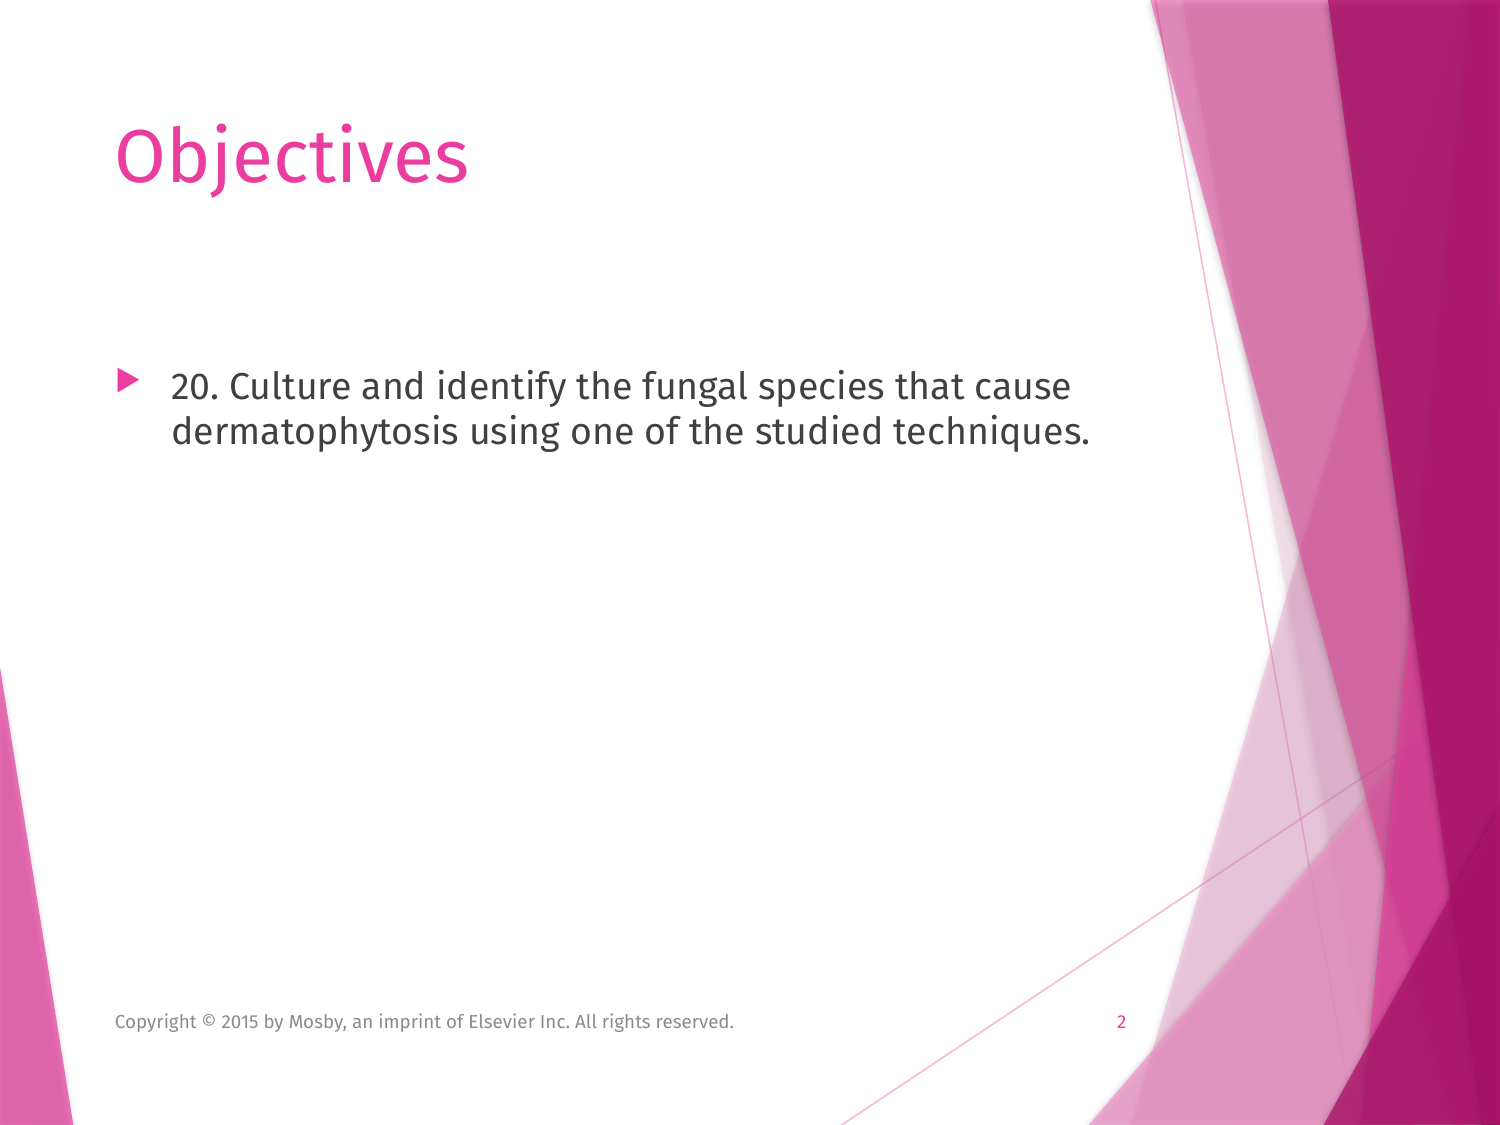

# Objectives
20. Culture and identify the fungal species that cause dermatophytosis using one of the studied techniques.
Copyright © 2015 by Mosby, an imprint of Elsevier Inc. All rights reserved.
2